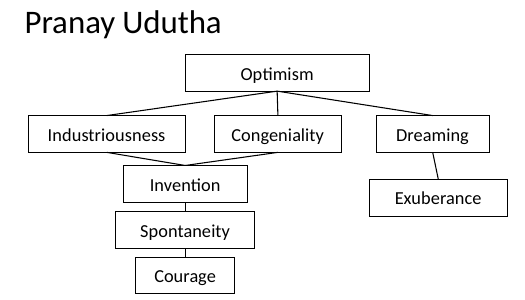

# Pranay Udutha
Optimism
Industriousness
Dreaming
Invention
Exuberance
Spontaneity
Congeniality
Courage